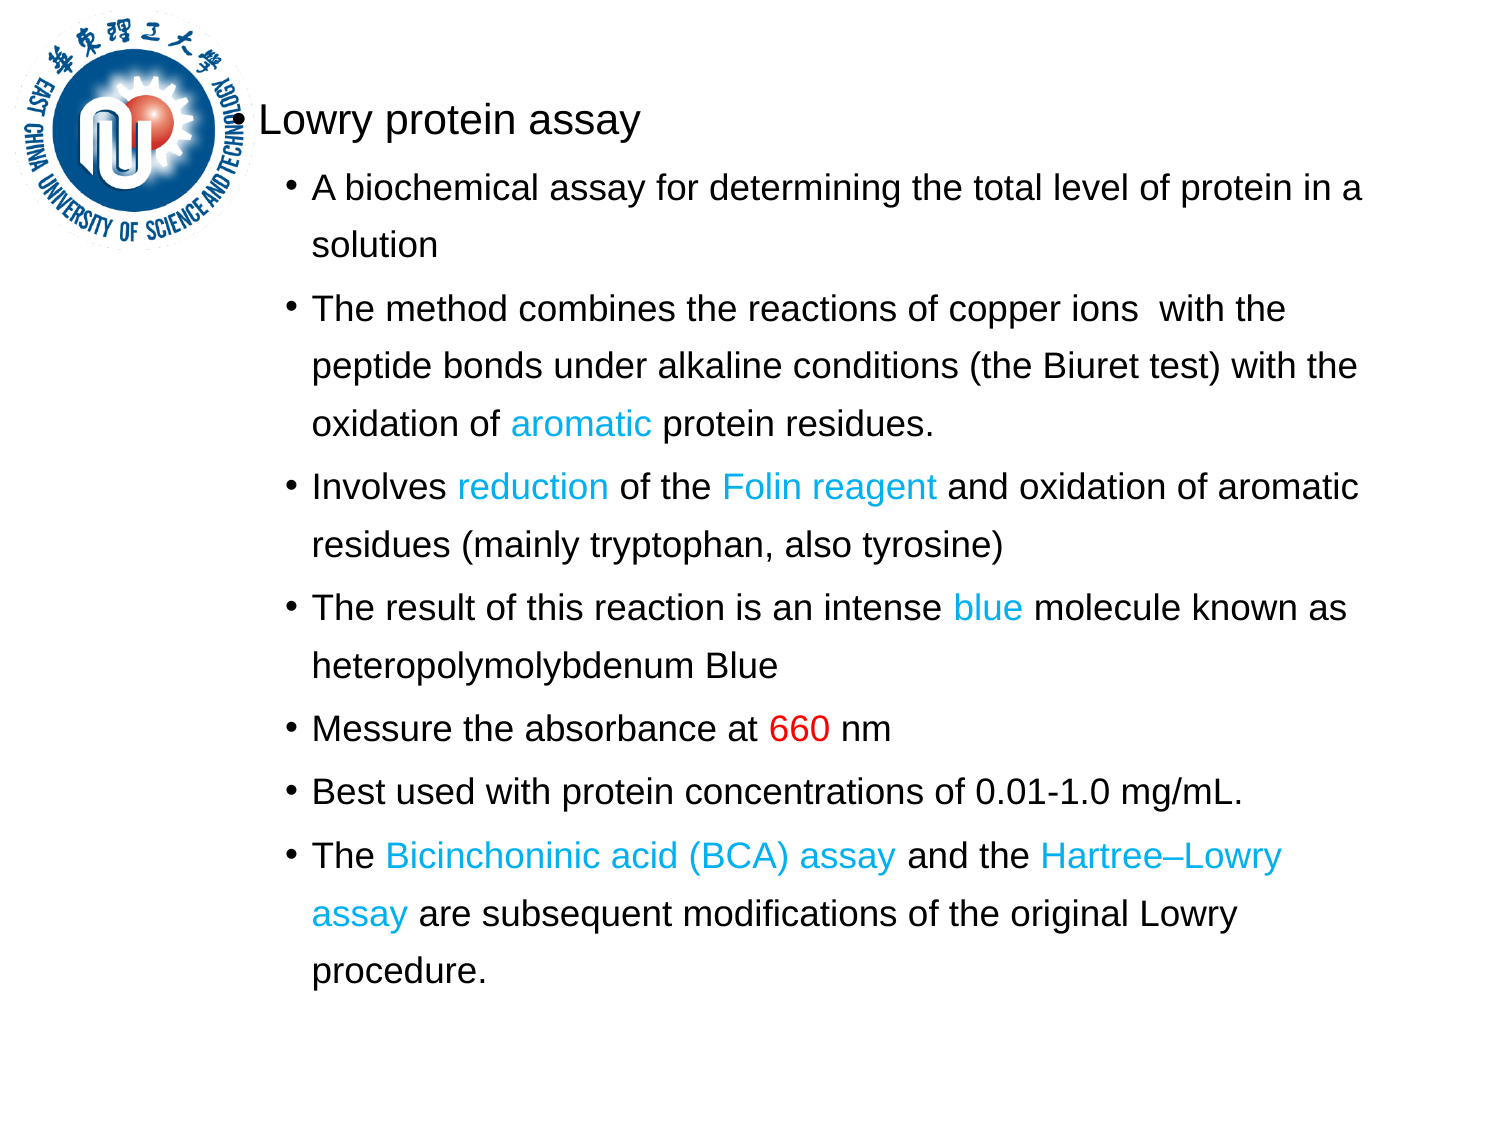

Lowry protein assay
A biochemical assay for determining the total level of protein in a solution
The method combines the reactions of copper ions  with the peptide bonds under alkaline conditions (the Biuret test) with the oxidation of aromatic protein residues.
Involves reduction of the Folin reagent and oxidation of aromatic residues (mainly tryptophan, also tyrosine)
The result of this reaction is an intense blue molecule known as heteropolymolybdenum Blue
Messure the absorbance at 660 nm
Best used with protein concentrations of 0.01-1.0 mg/mL.
The Bicinchoninic acid (BCA) assay and the Hartree–Lowry assay are subsequent modifications of the original Lowry procedure.